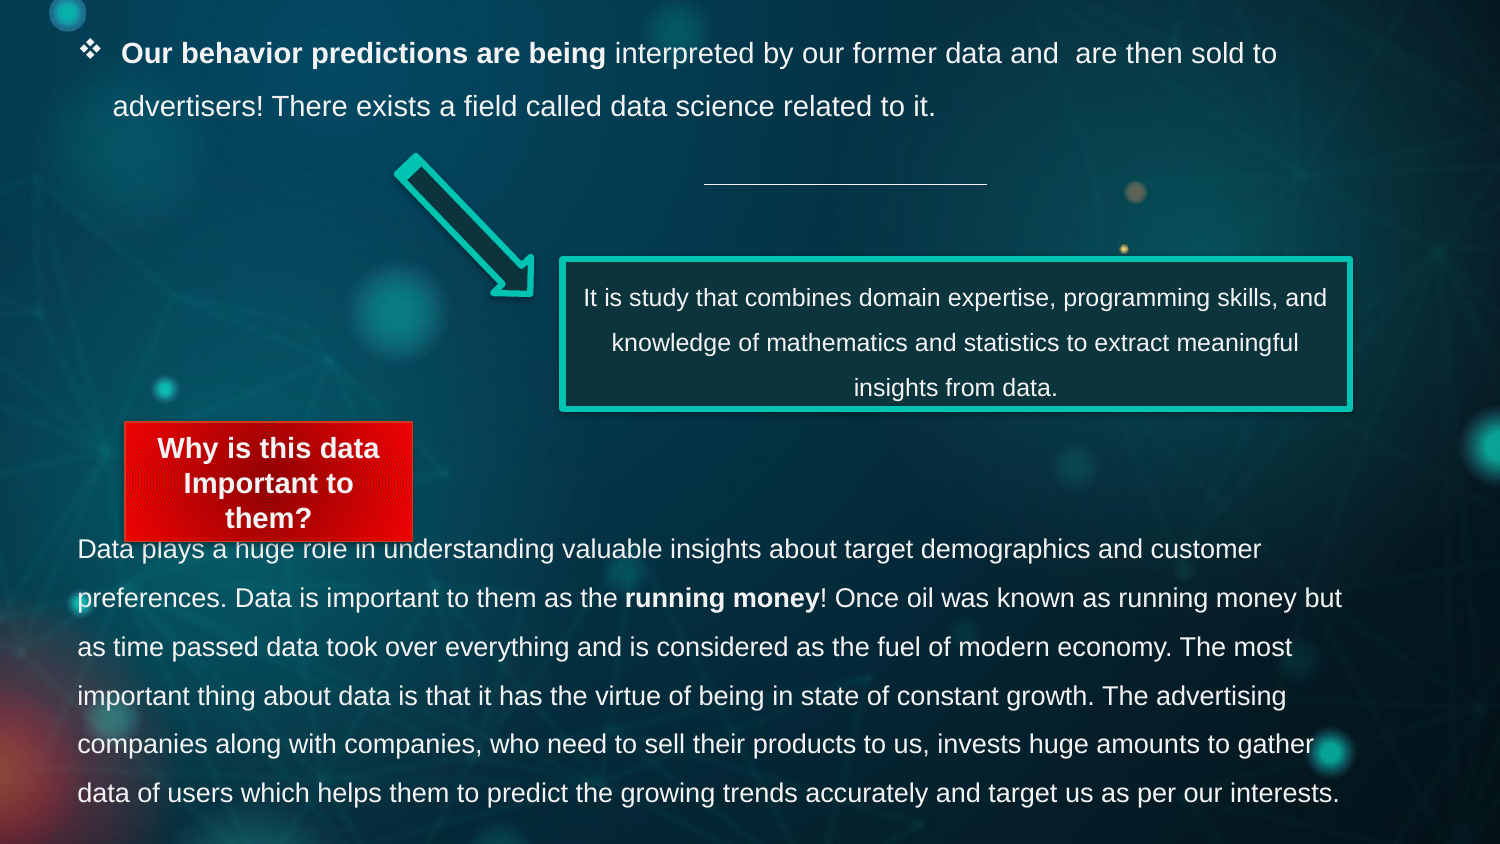

Our behavior predictions are being interpreted by our former data and  are then sold to advertisers! There exists a field called data science related to it.

Data plays a huge role in understanding valuable insights about target demographics and customer preferences. Data is important to them as the running money! Once oil was known as running money but as time passed data took over everything and is considered as the fuel of modern economy. The most important thing about data is that it has the virtue of being in state of constant growth. The advertising companies along with companies, who need to sell their products to us, invests huge amounts to gather data of users which helps them to predict the growing trends accurately and target us as per our interests.

It is study that combines domain expertise, programming skills, and knowledge of mathematics and statistics to extract meaningful insights from data.
Why is this data Important to them?